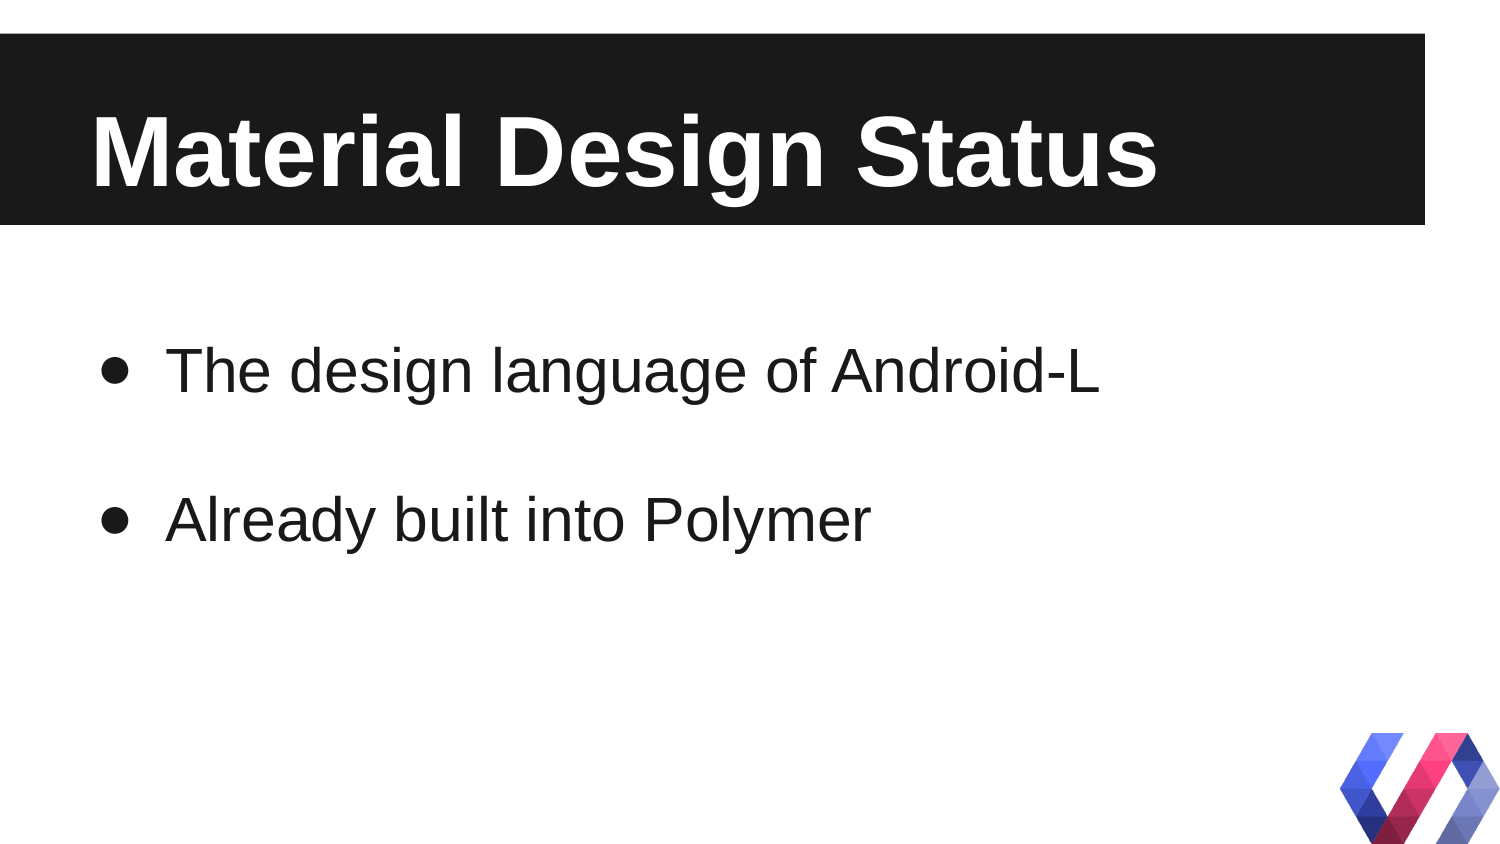

# Material Design Status

The design language of Android-L

Already built into Polymer